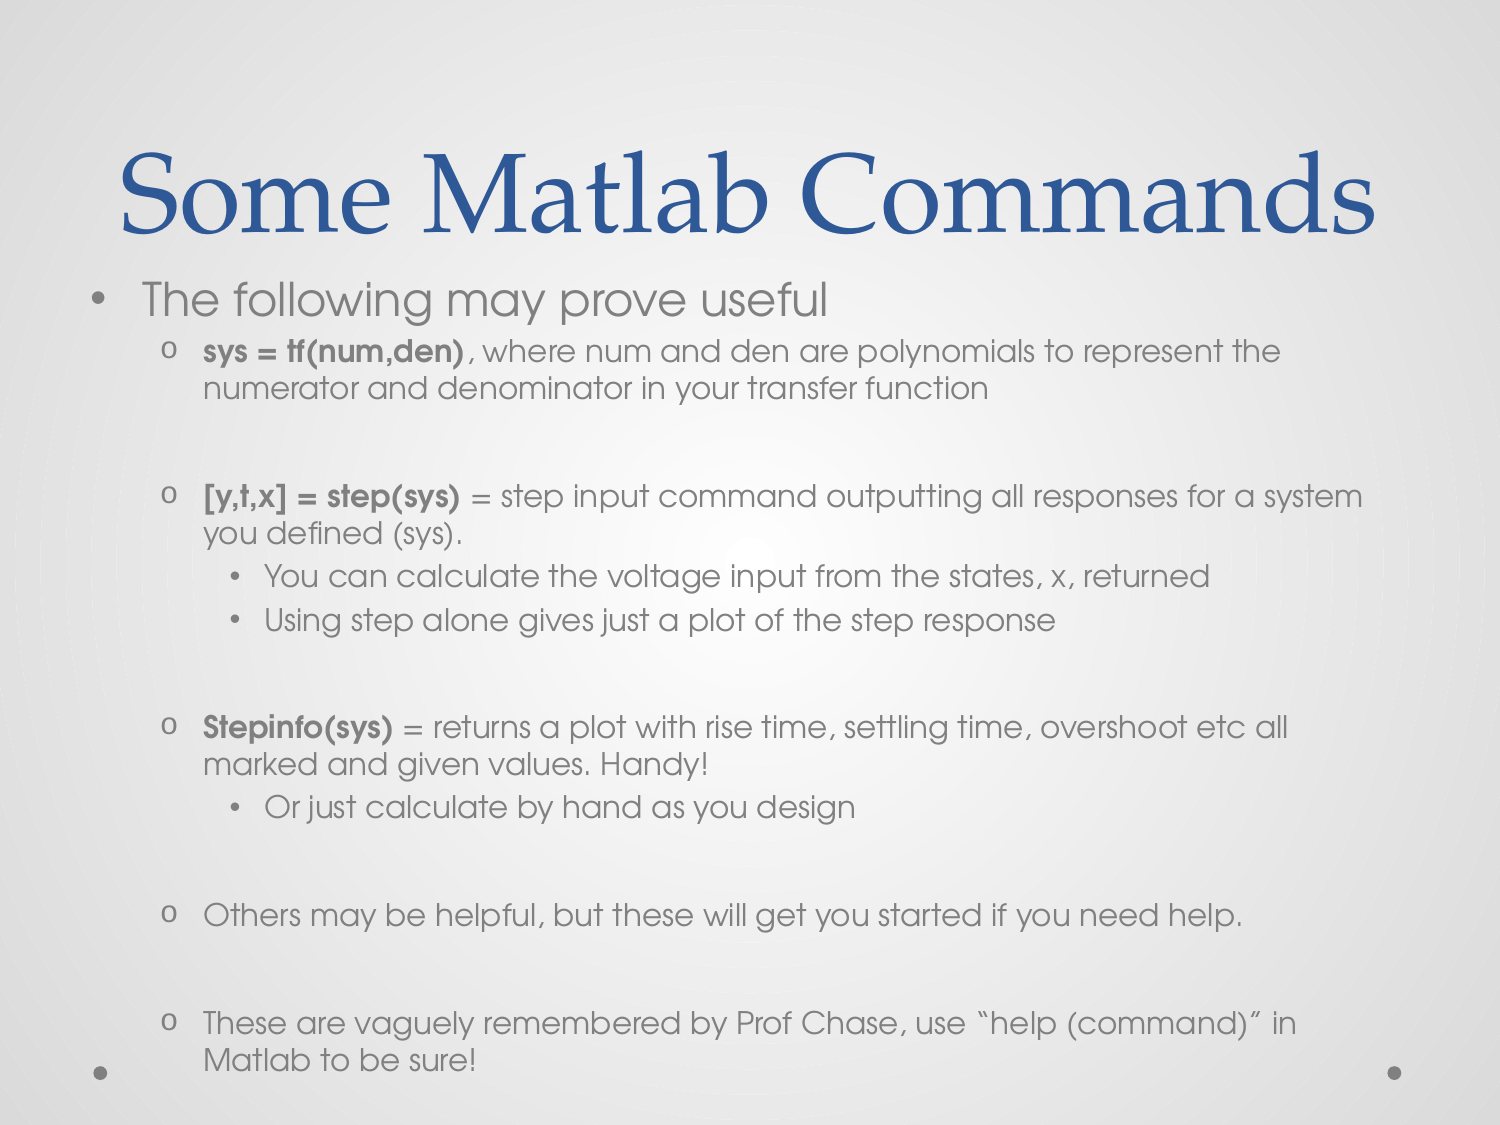

# Some Matlab Commands
The following may prove useful
sys = tf(num,den), where num and den are polynomials to represent the numerator and denominator in your transfer function

[y,t,x] = step(sys) = step input command outputting all responses for a system you defined (sys).
You can calculate the voltage input from the states, x, returned
Using step alone gives just a plot of the step response

Stepinfo(sys) = returns a plot with rise time, settling time, overshoot etc all marked and given values. Handy!
Or just calculate by hand as you design

Others may be helpful, but these will get you started if you need help.

These are vaguely remembered by Prof Chase, use “help (command)” in Matlab to be sure!